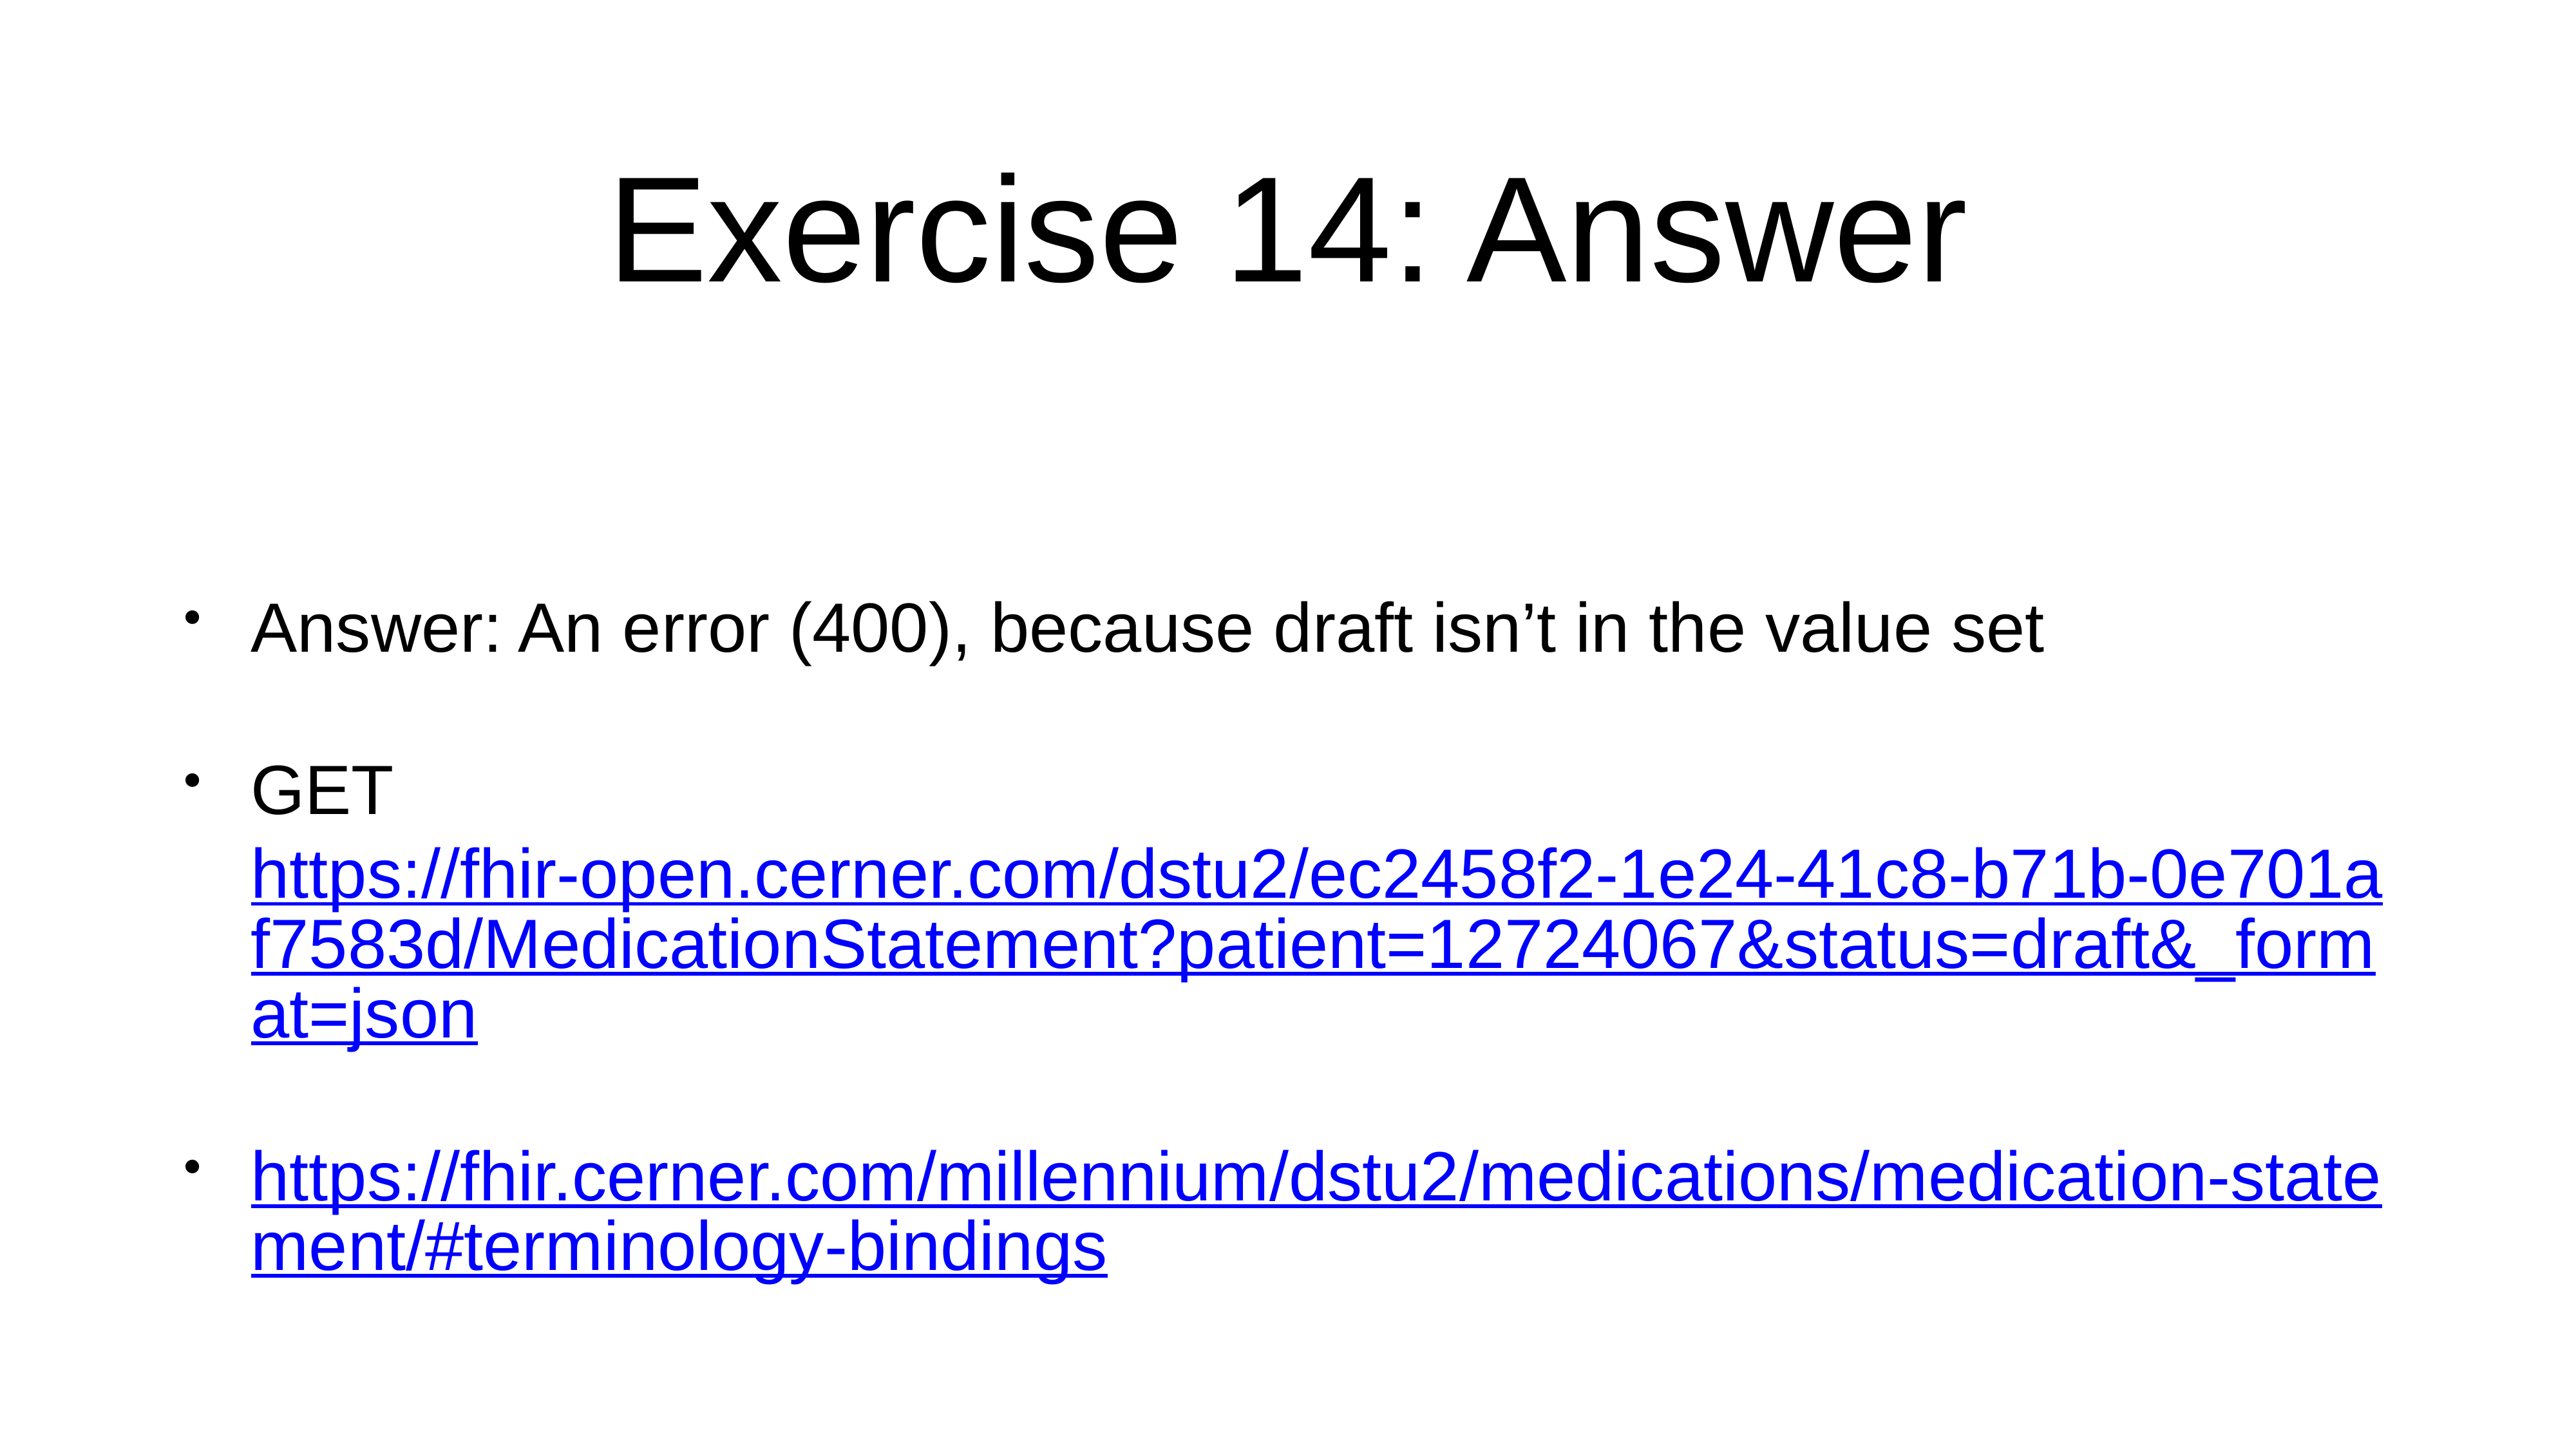

# Exercise 14: Answer
Answer: An error (400), because draft isn’t in the value set
GET https://fhir-open.cerner.com/dstu2/ec2458f2-1e24-41c8-b71b-0e701af7583d/MedicationStatement?patient=12724067&status=draft&_format=json
https://fhir.cerner.com/millennium/dstu2/medications/medication-statement/#terminology-bindings